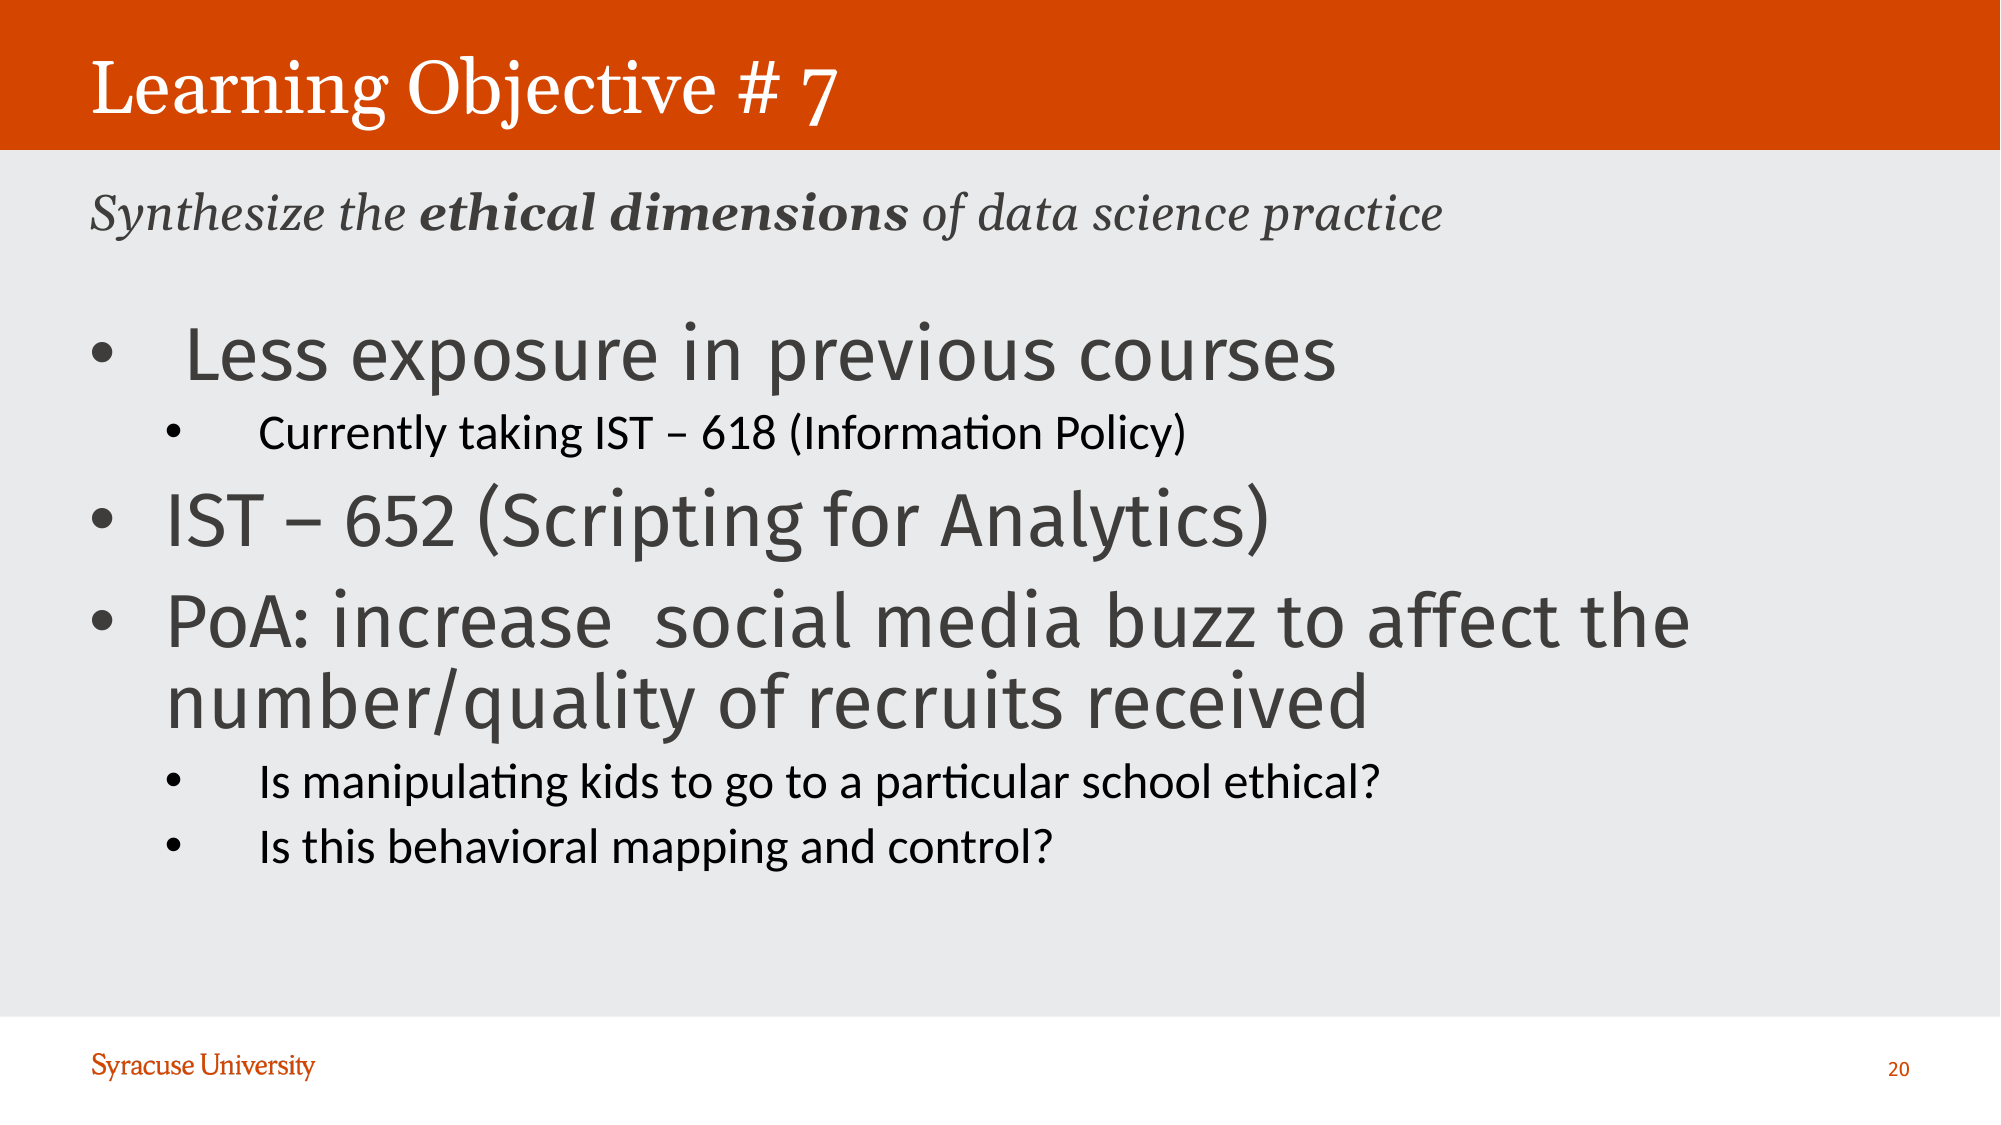

# Learning Objective # 7
Synthesize the ethical dimensions of data science practice
Less exposure in previous courses
Currently taking IST – 618 (Information Policy)
IST – 652 (Scripting for Analytics)
PoA: increase  social media buzz to affect the number/quality of recruits received
Is manipulating kids to go to a particular school ethical?
Is this behavioral mapping and control?

20